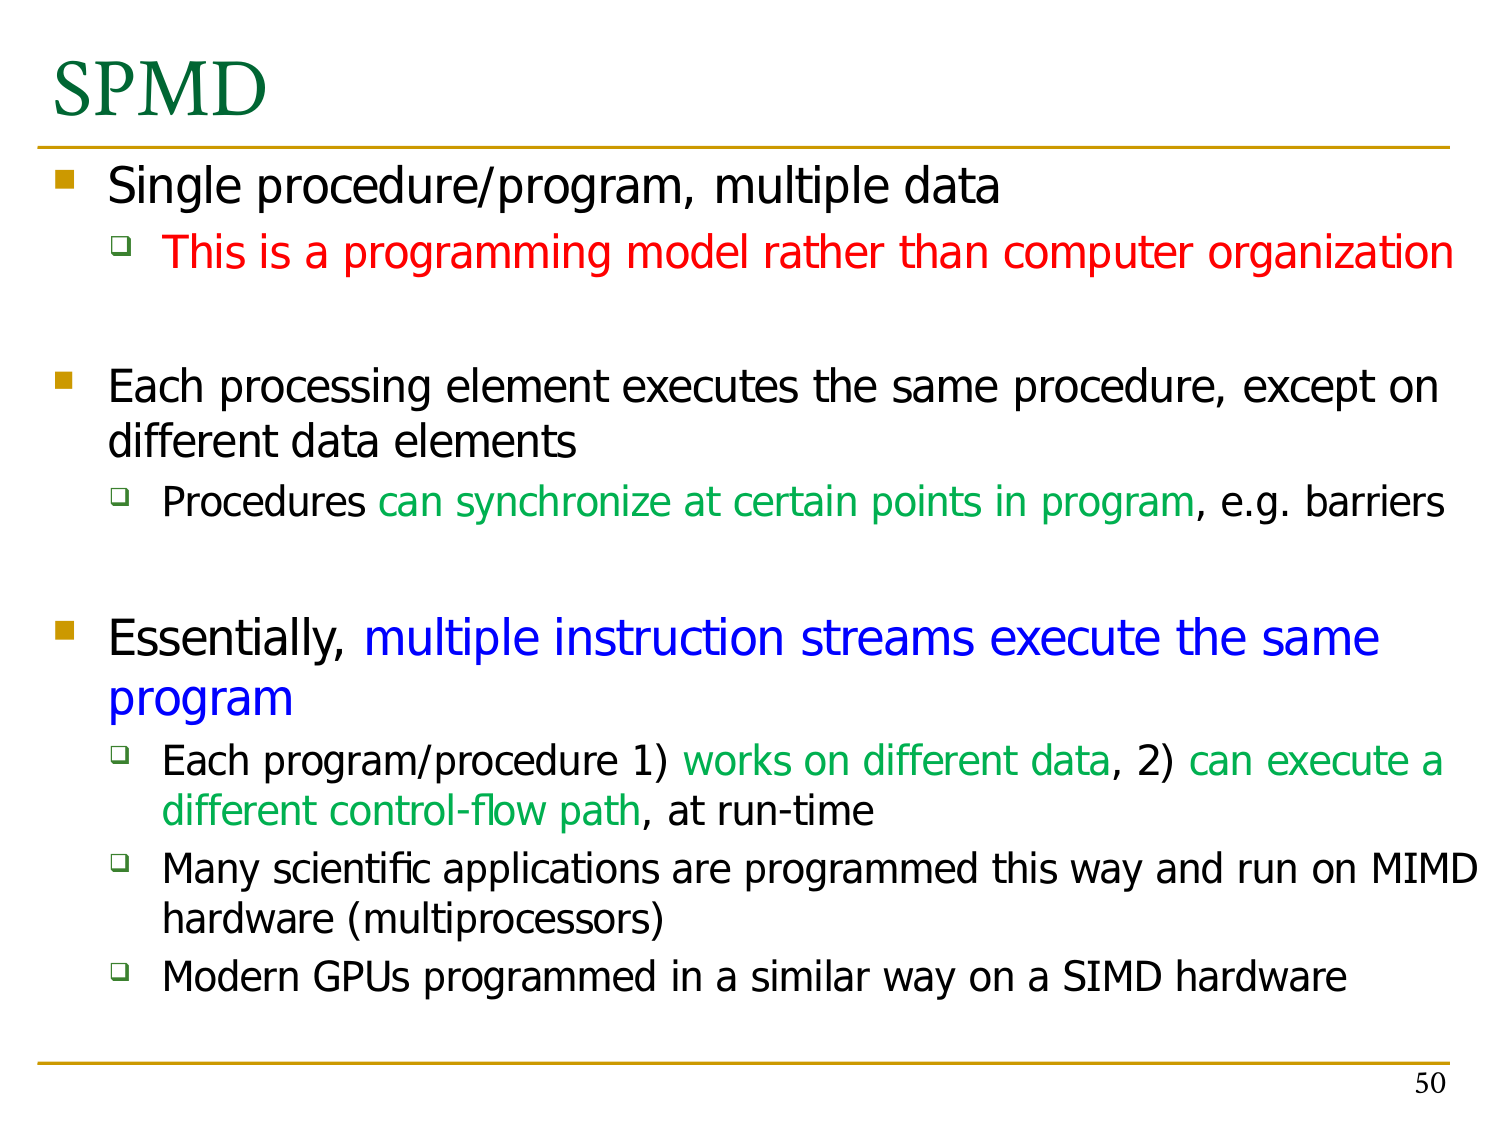

# SPMD
Single procedure/program, multiple data
This is a programming model rather than computer organization

Each processing element executes the same procedure, except on different data elements
Procedures can synchronize at certain points in program, e.g. barriers

Essentially, multiple instruction streams execute the same program
Each program/procedure 1) works on different data, 2) can execute a different control-flow path, at run-time
Many scientific applications are programmed this way and run on MIMD hardware (multiprocessors)
Modern GPUs programmed in a similar way on a SIMD hardware

50